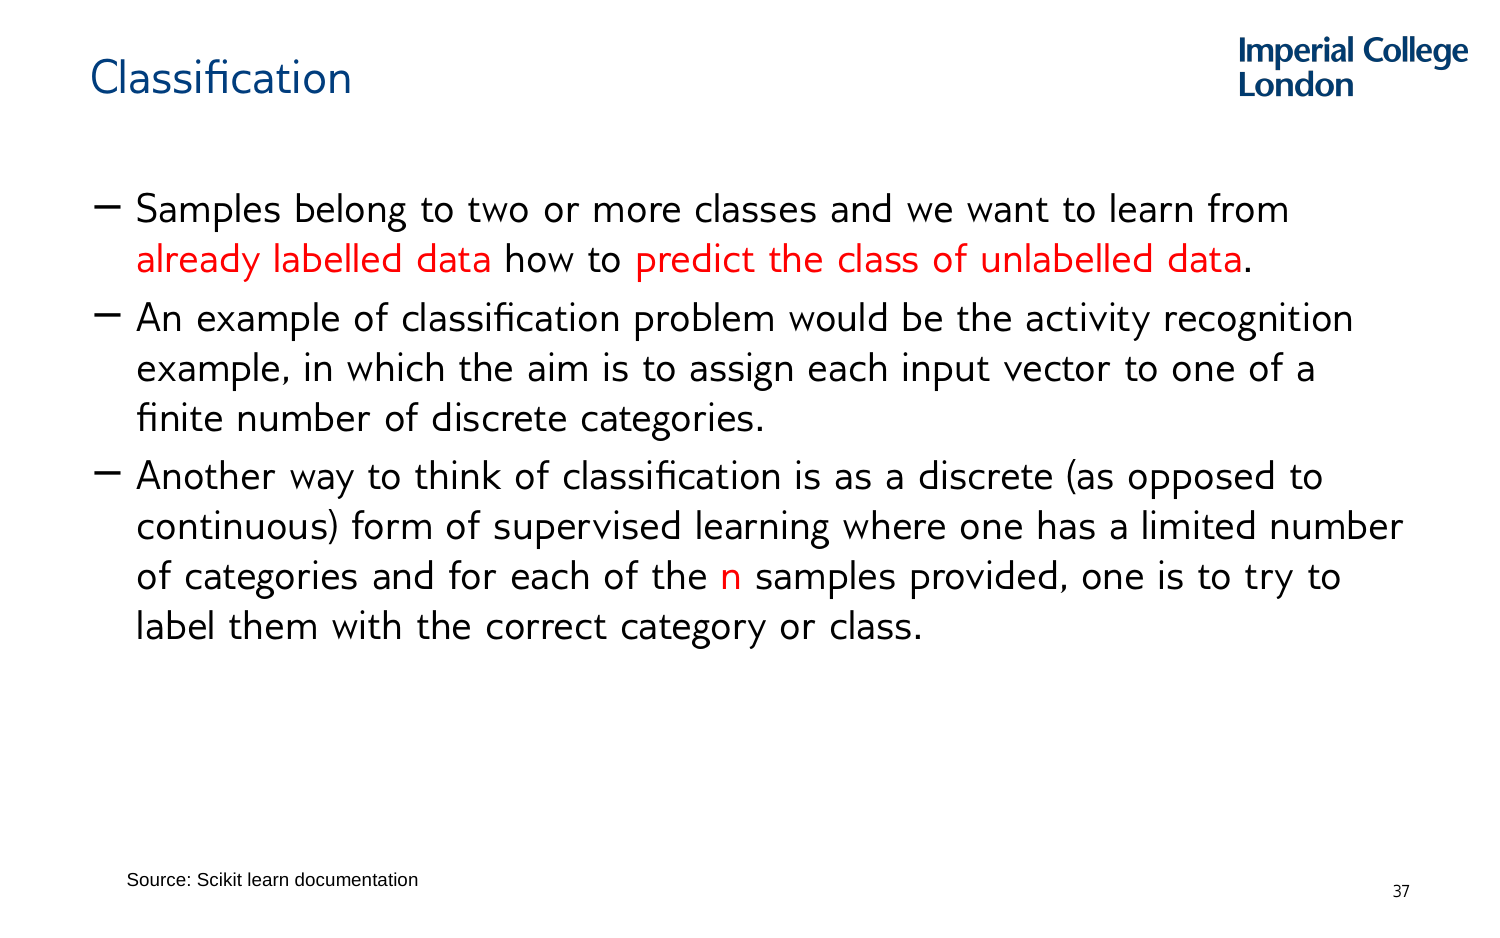

# Classification
Samples belong to two or more classes and we want to learn from already labelled data how to predict the class of unlabelled data.
An example of classification problem would be the activity recognition example, in which the aim is to assign each input vector to one of a finite number of discrete categories.
Another way to think of classification is as a discrete (as opposed to continuous) form of supervised learning where one has a limited number of categories and for each of the n samples provided, one is to try to label them with the correct category or class.

Source: Scikit learn documentation
37